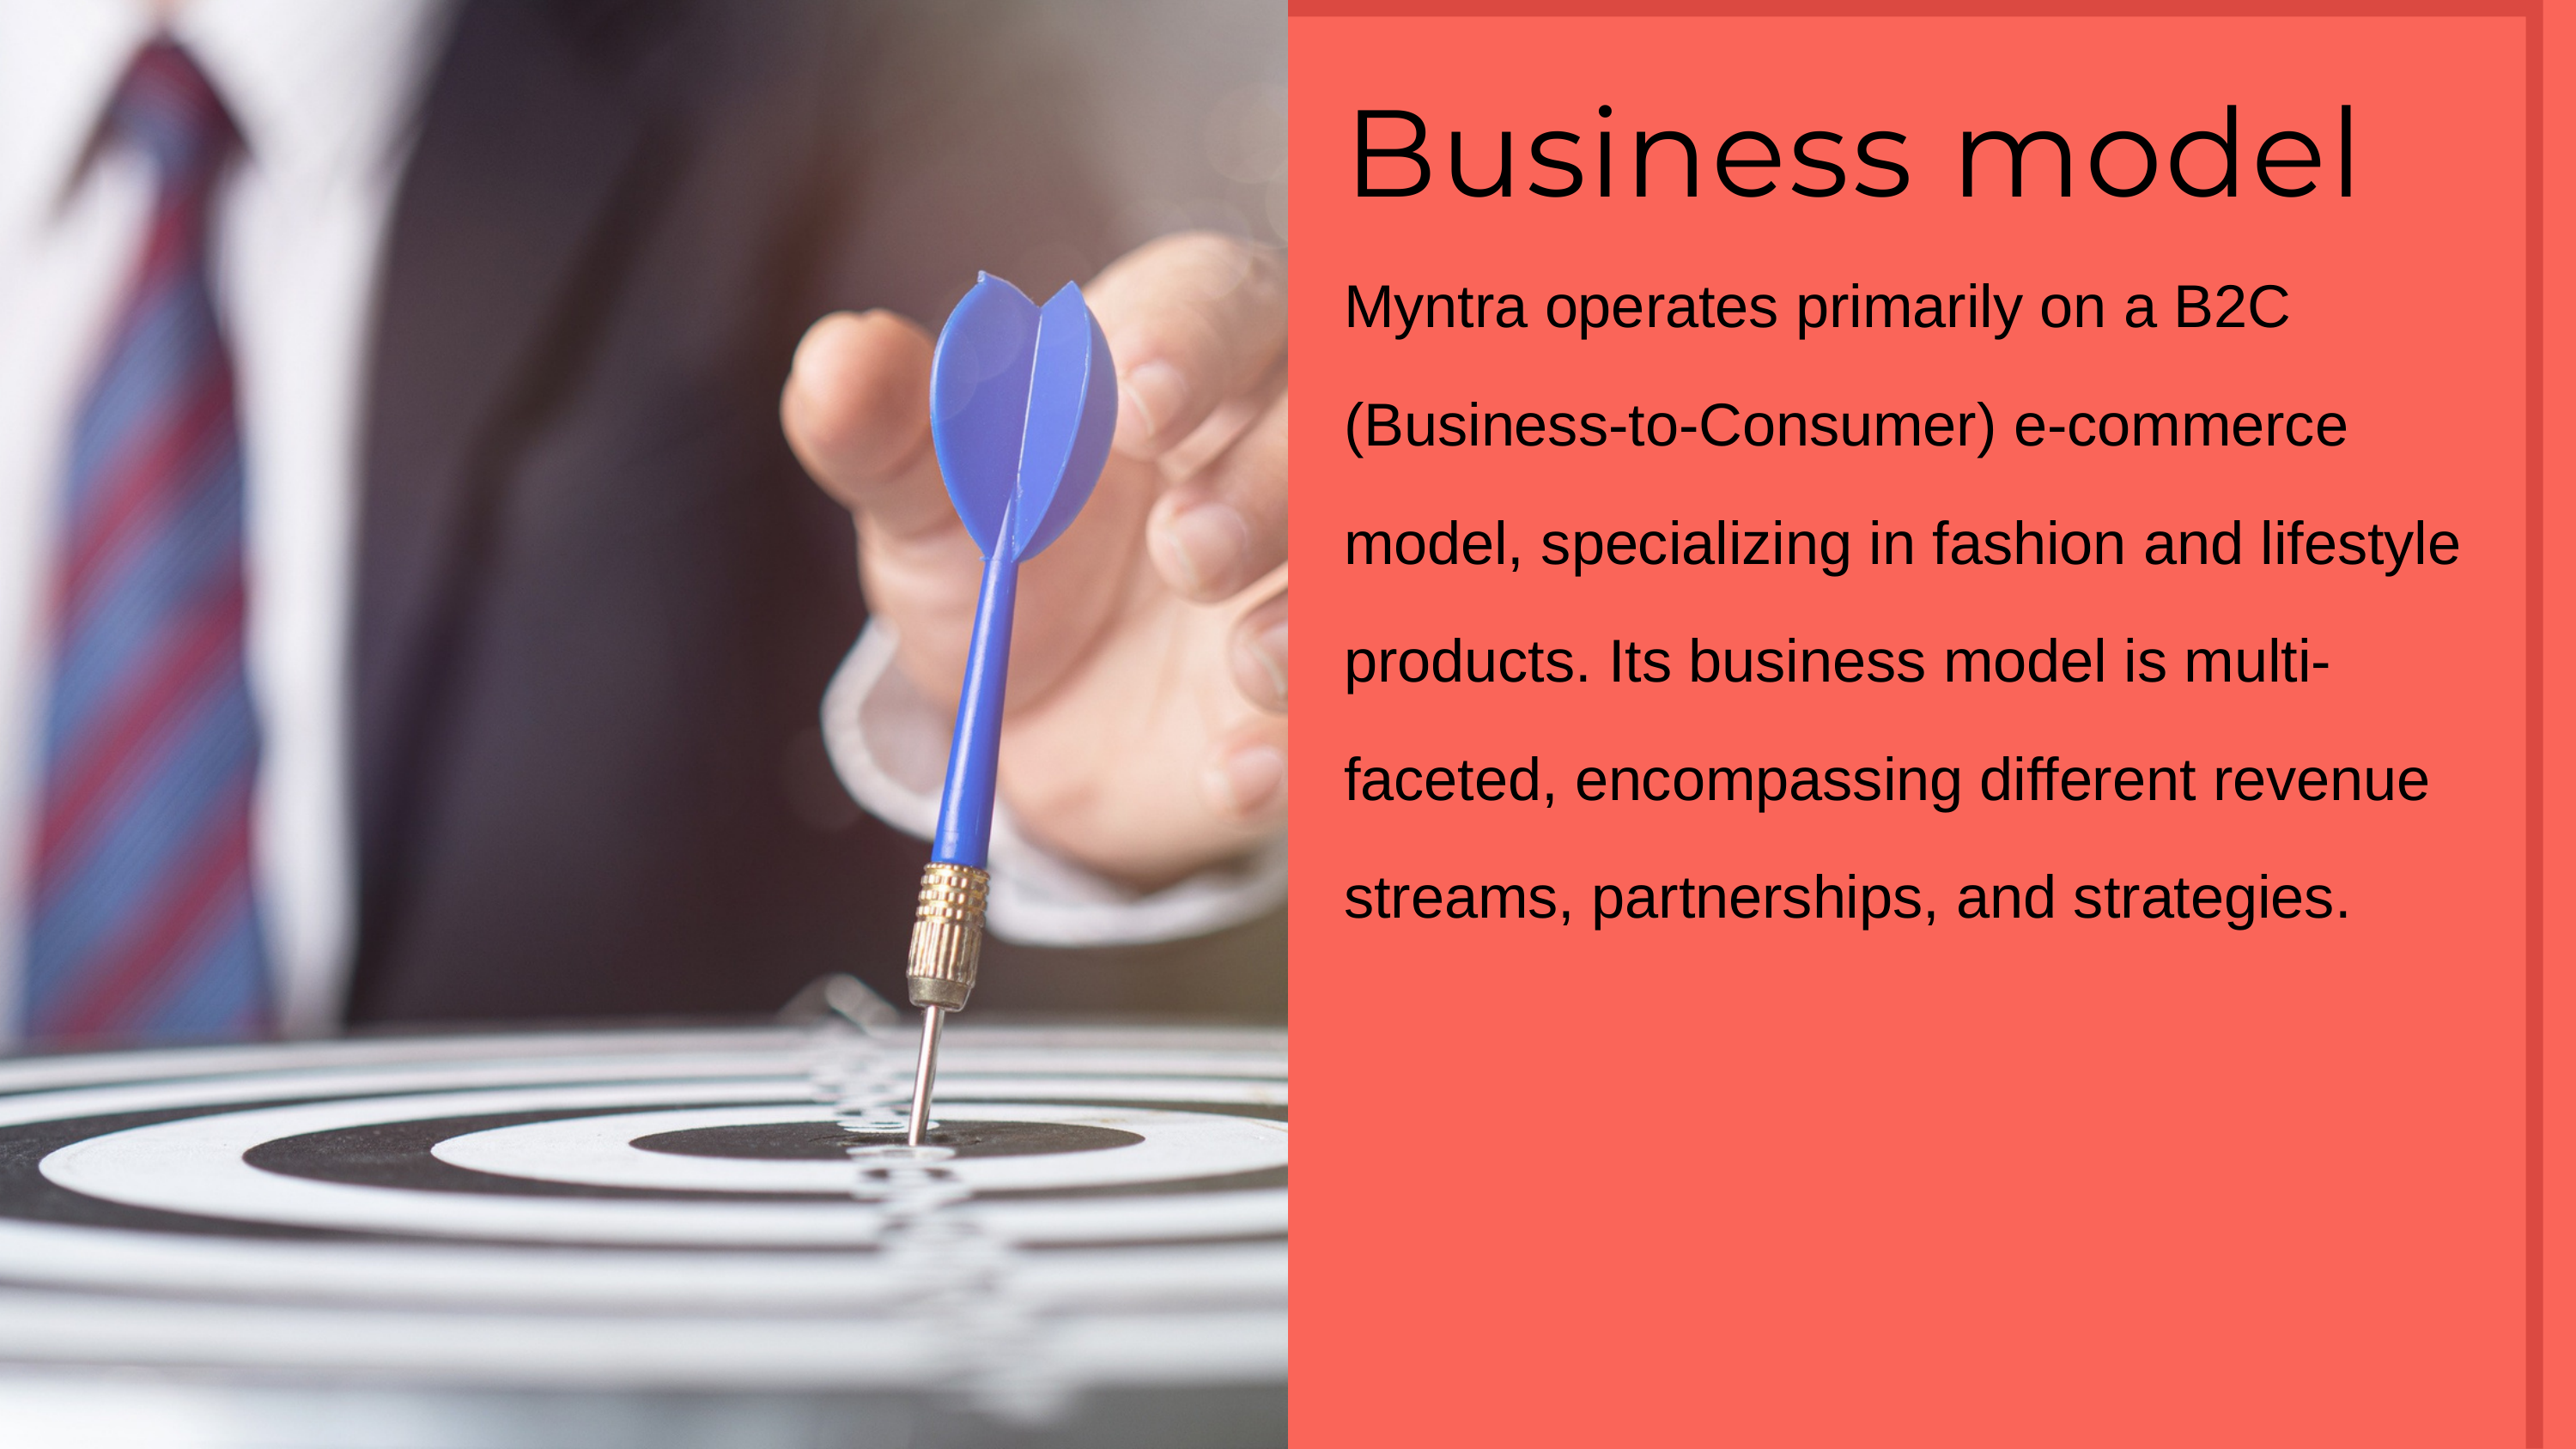

Business model
Myntra operates primarily on a B2C (Business-to-Consumer) e-commerce model, specializing in fashion and lifestyle products. Its business model is multi-faceted, encompassing different revenue streams, partnerships, and strategies.